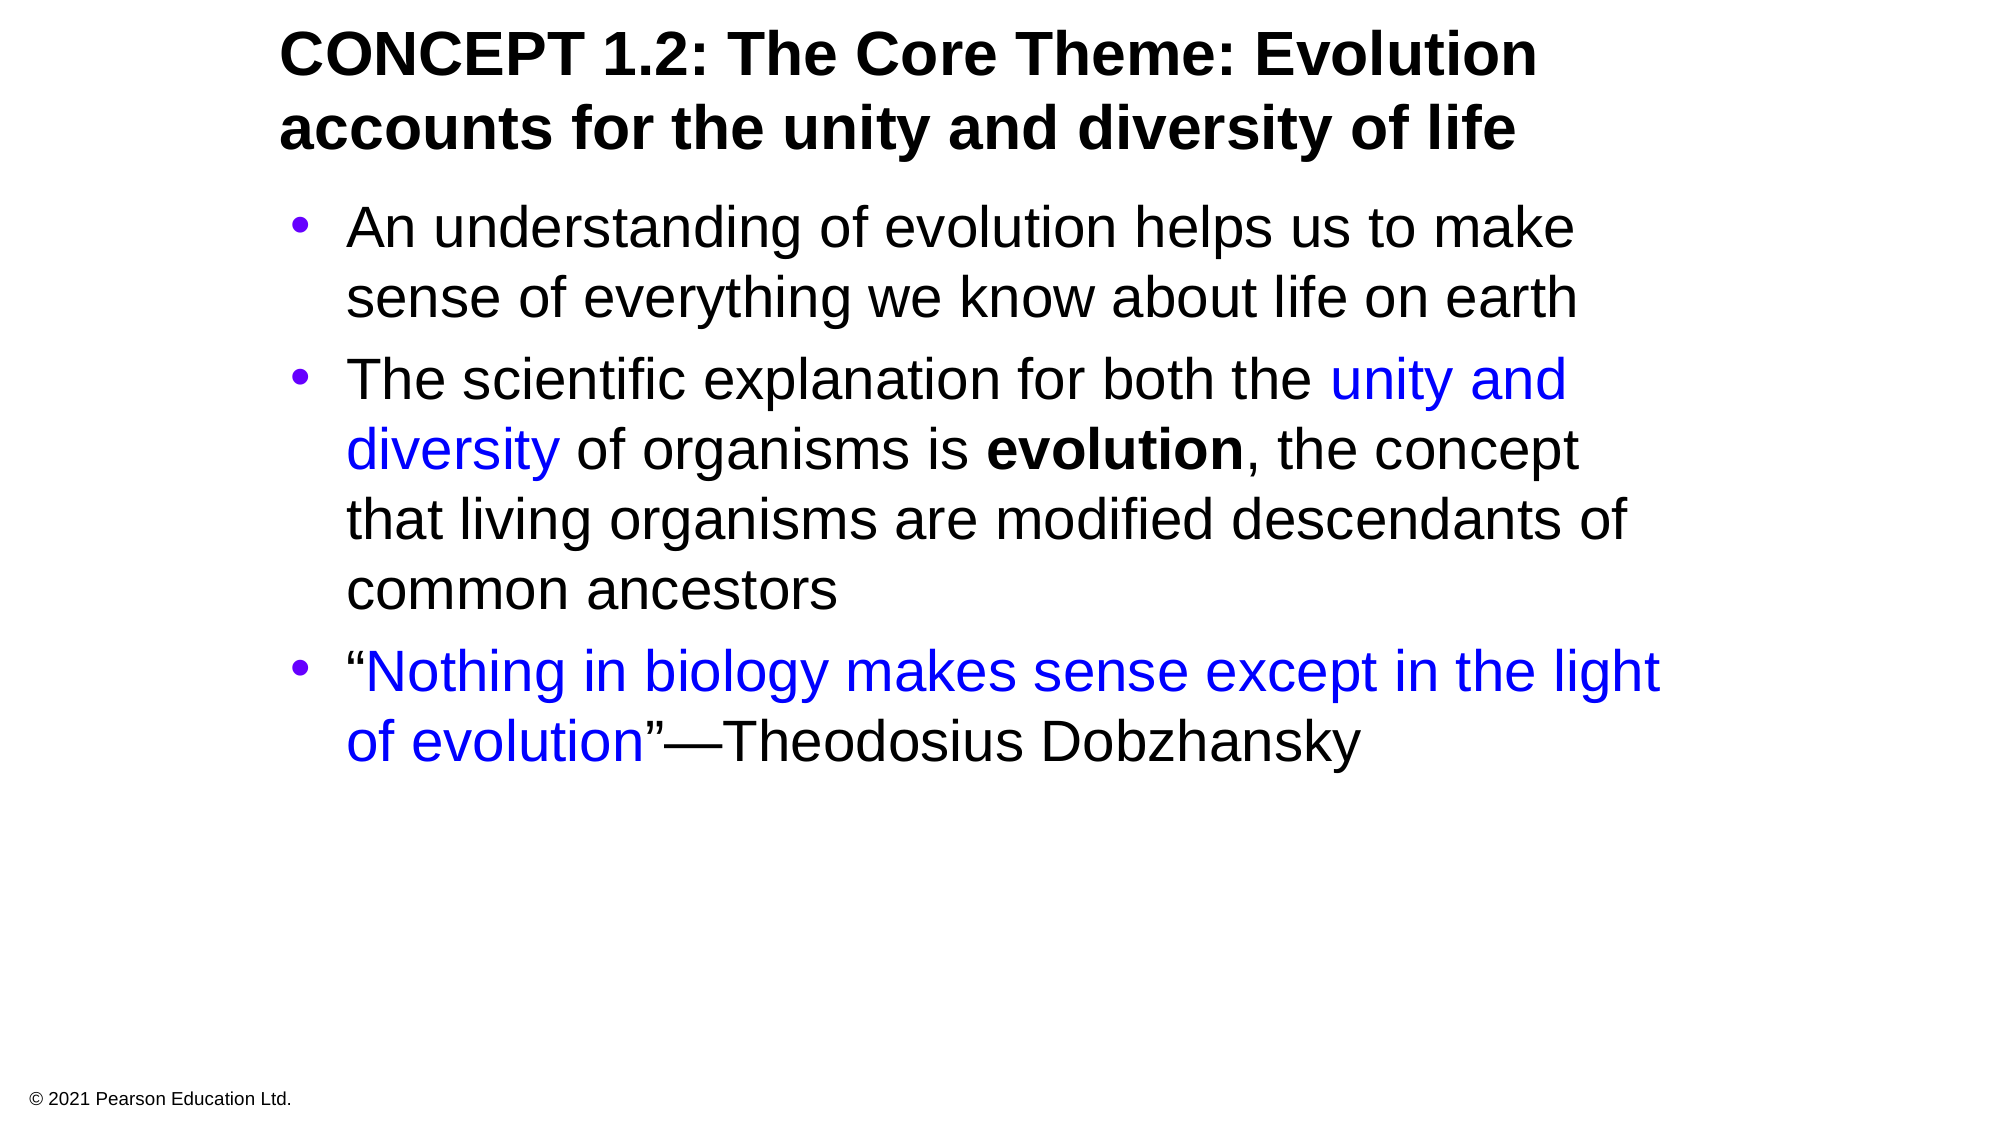

# CONCEPT 1.2: The Core Theme: Evolution accounts for the unity and diversity of life
An understanding of evolution helps us to make sense of everything we know about life on earth
The scientific explanation for both the unity and diversity of organisms is evolution, the concept that living organisms are modified descendants of common ancestors
“Nothing in biology makes sense except in the light of evolution”—Theodosius Dobzhansky